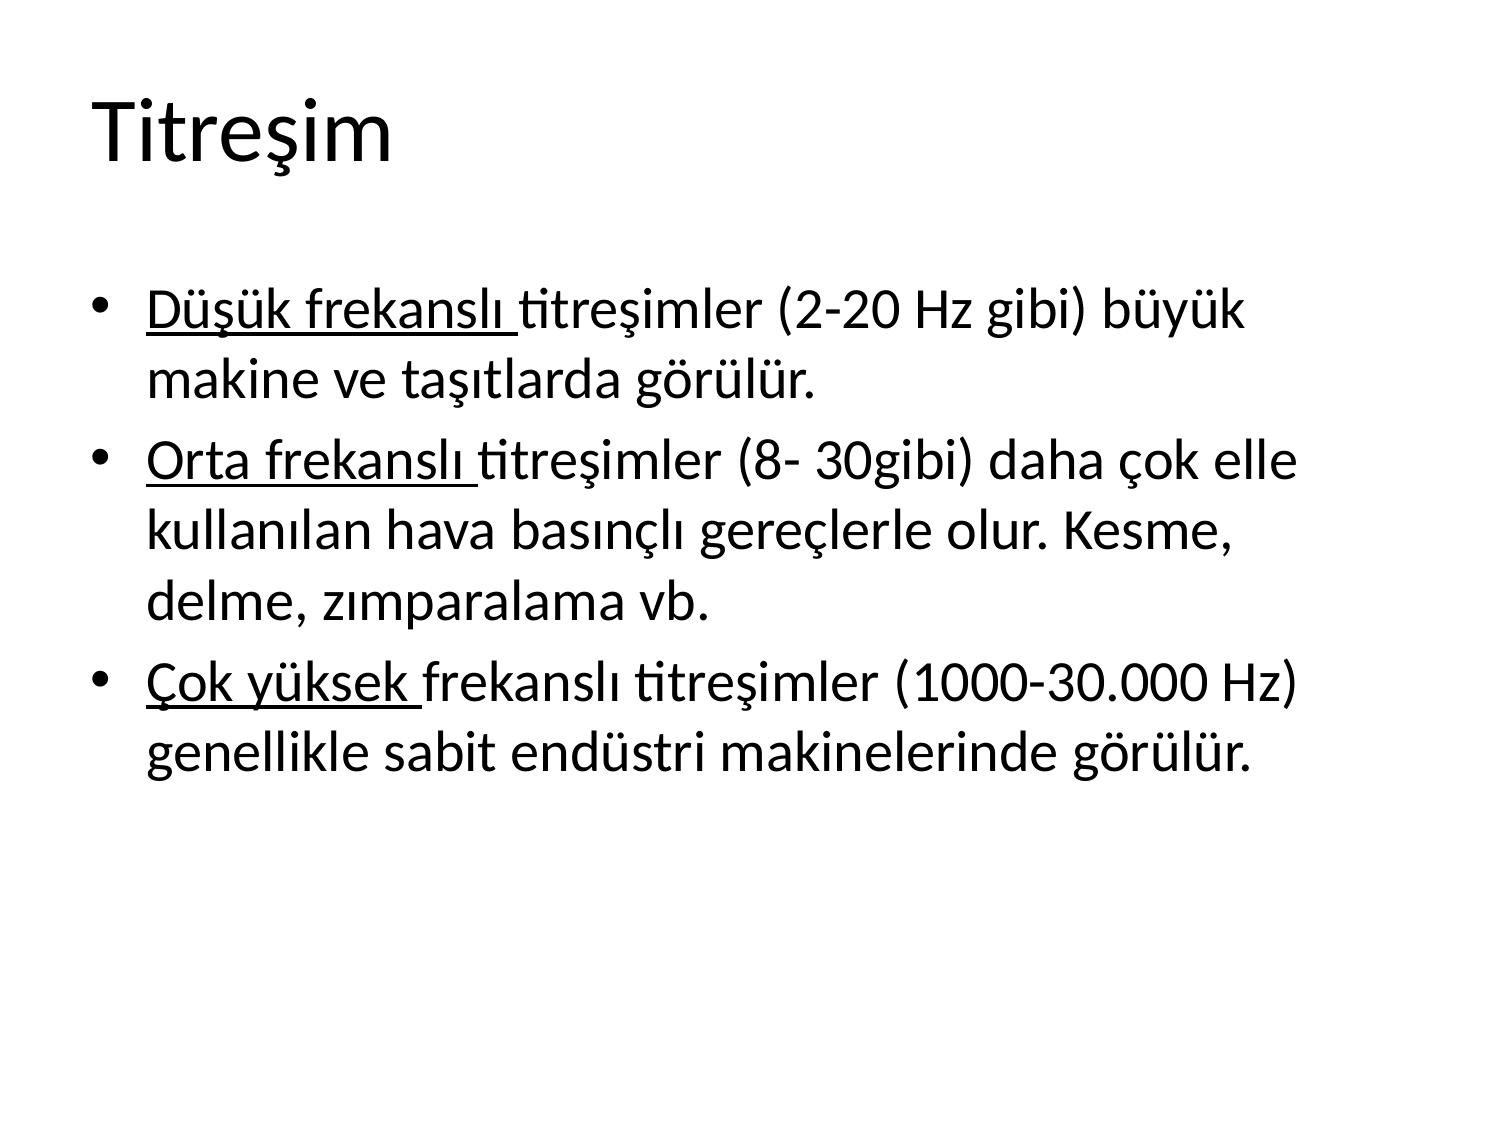

# Titreşim
Düşük frekanslı titreşimler (2-20 Hz gibi) büyük
makine ve taşıtlarda görülür.
Orta frekanslı titreşimler (8- 30gibi) daha çok elle kullanılan hava basınçlı gereçlerle olur. Kesme, delme, zımparalama vb.
Çok yüksek frekanslı titreşimler (1000-30.000 Hz) genellikle sabit endüstri makinelerinde görülür.